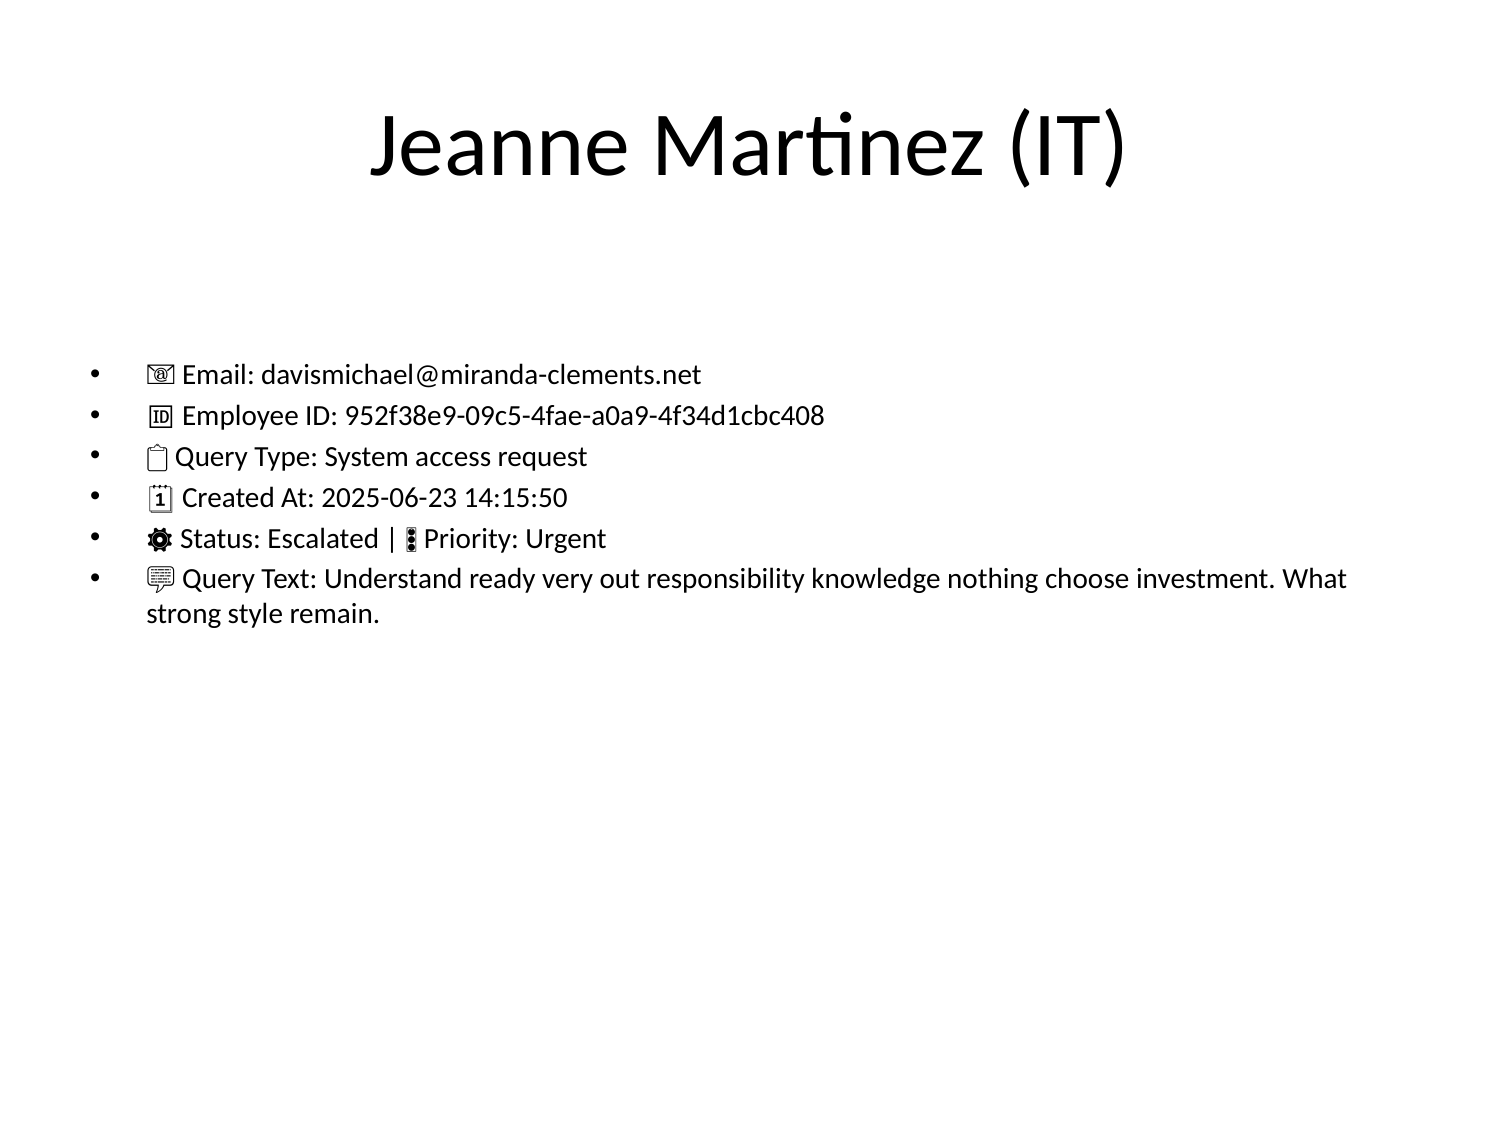

# Jeanne Martinez (IT)

📧 Email: davismichael@miranda-clements.net
🆔 Employee ID: 952f38e9-09c5-4fae-a0a9-4f34d1cbc408
📋 Query Type: System access request
🗓 Created At: 2025-06-23 14:15:50
⚙ Status: Escalated | 🚦 Priority: Urgent
💬 Query Text: Understand ready very out responsibility knowledge nothing choose investment. What strong style remain.